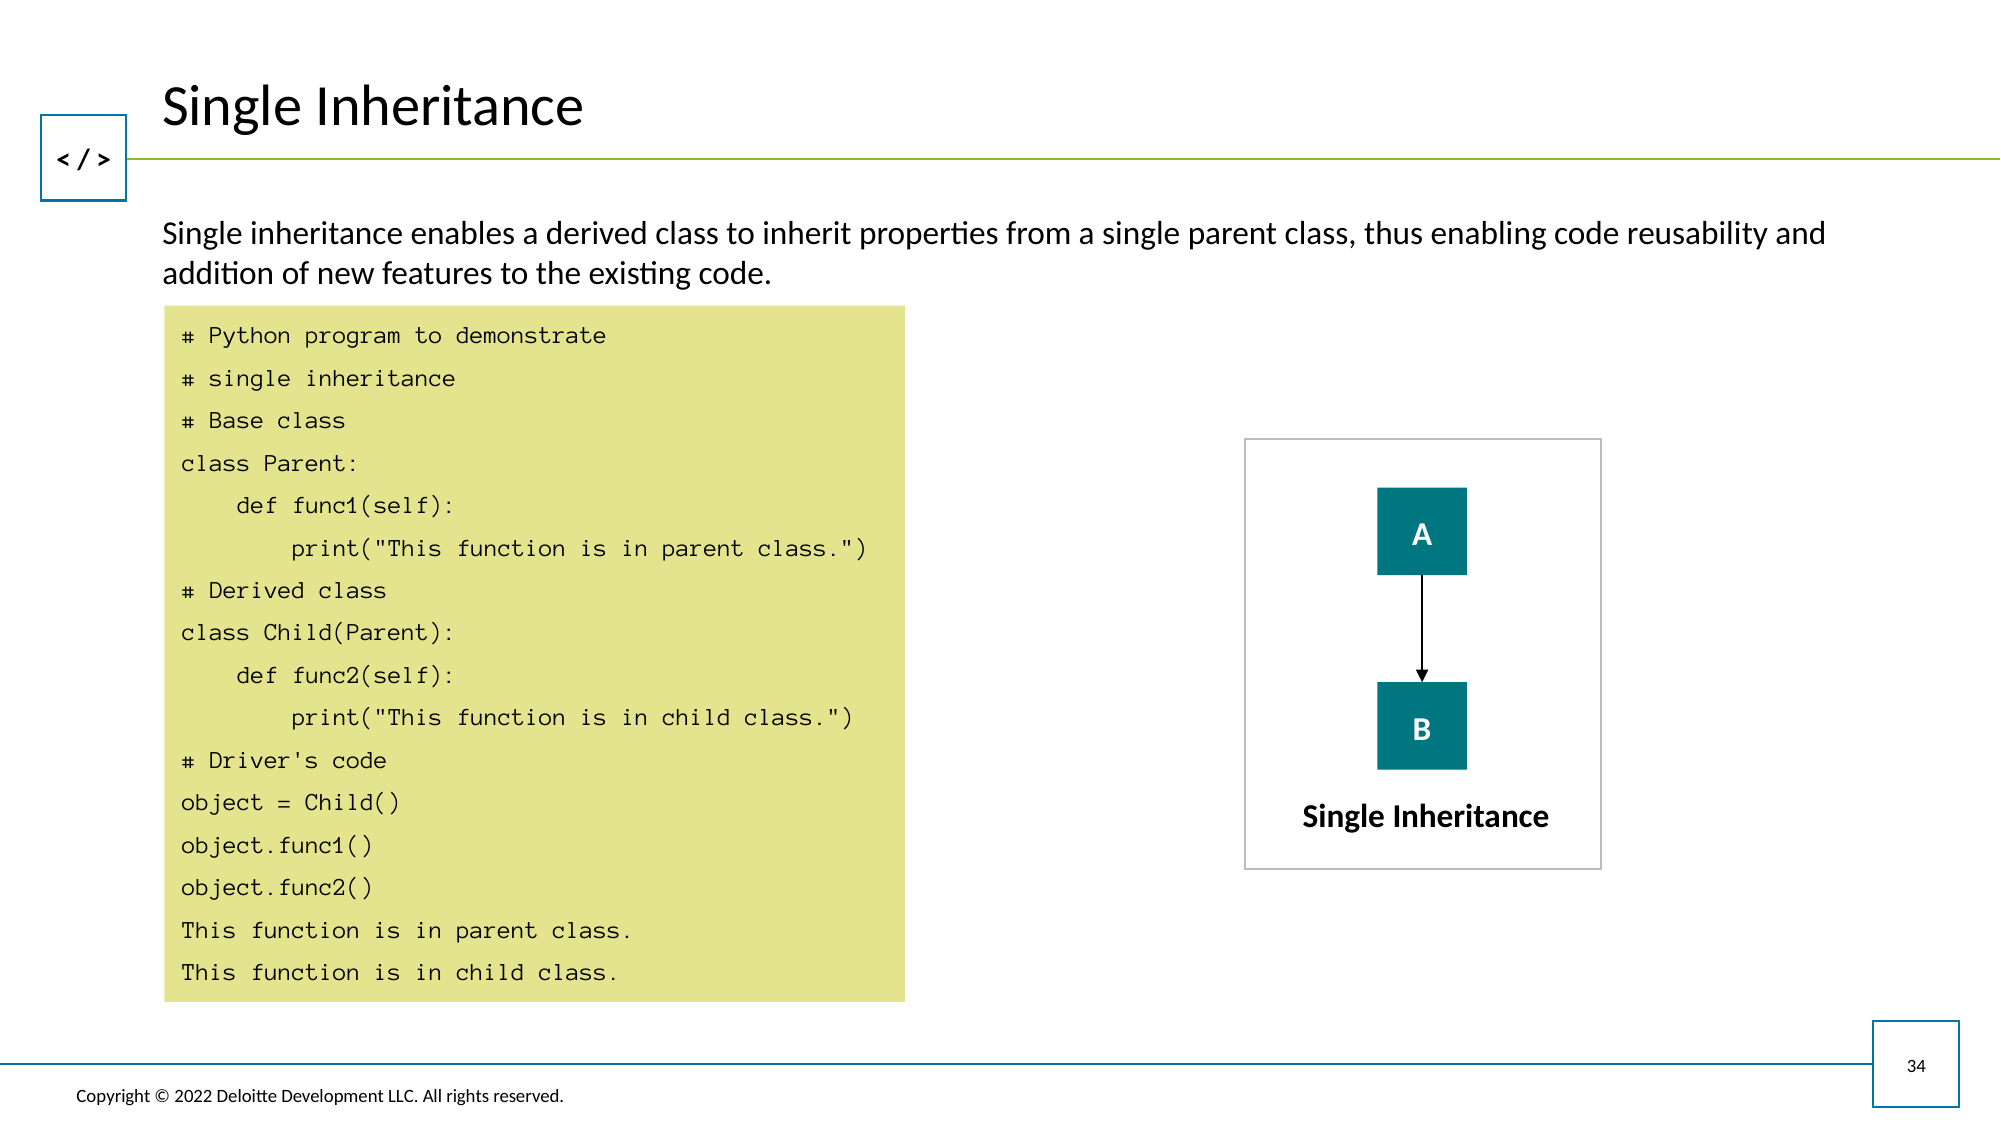

# Single Inheritance
Single inheritance enables a derived class to inherit properties from a single parent class, thus enabling code reusability and addition of new features to the existing code.

# Python program to demonstrate
# single inheritance
# Base class
class Parent:
    def func1(self):
        print("This function is in parent class.")
# Derived class
class Child(Parent):
    def func2(self):
        print("This function is in child class.")
# Driver's code
object = Child()
object.func1()
object.func2()
This function is in parent class.
This function is in child class.

A
B
Single Inheritance
34